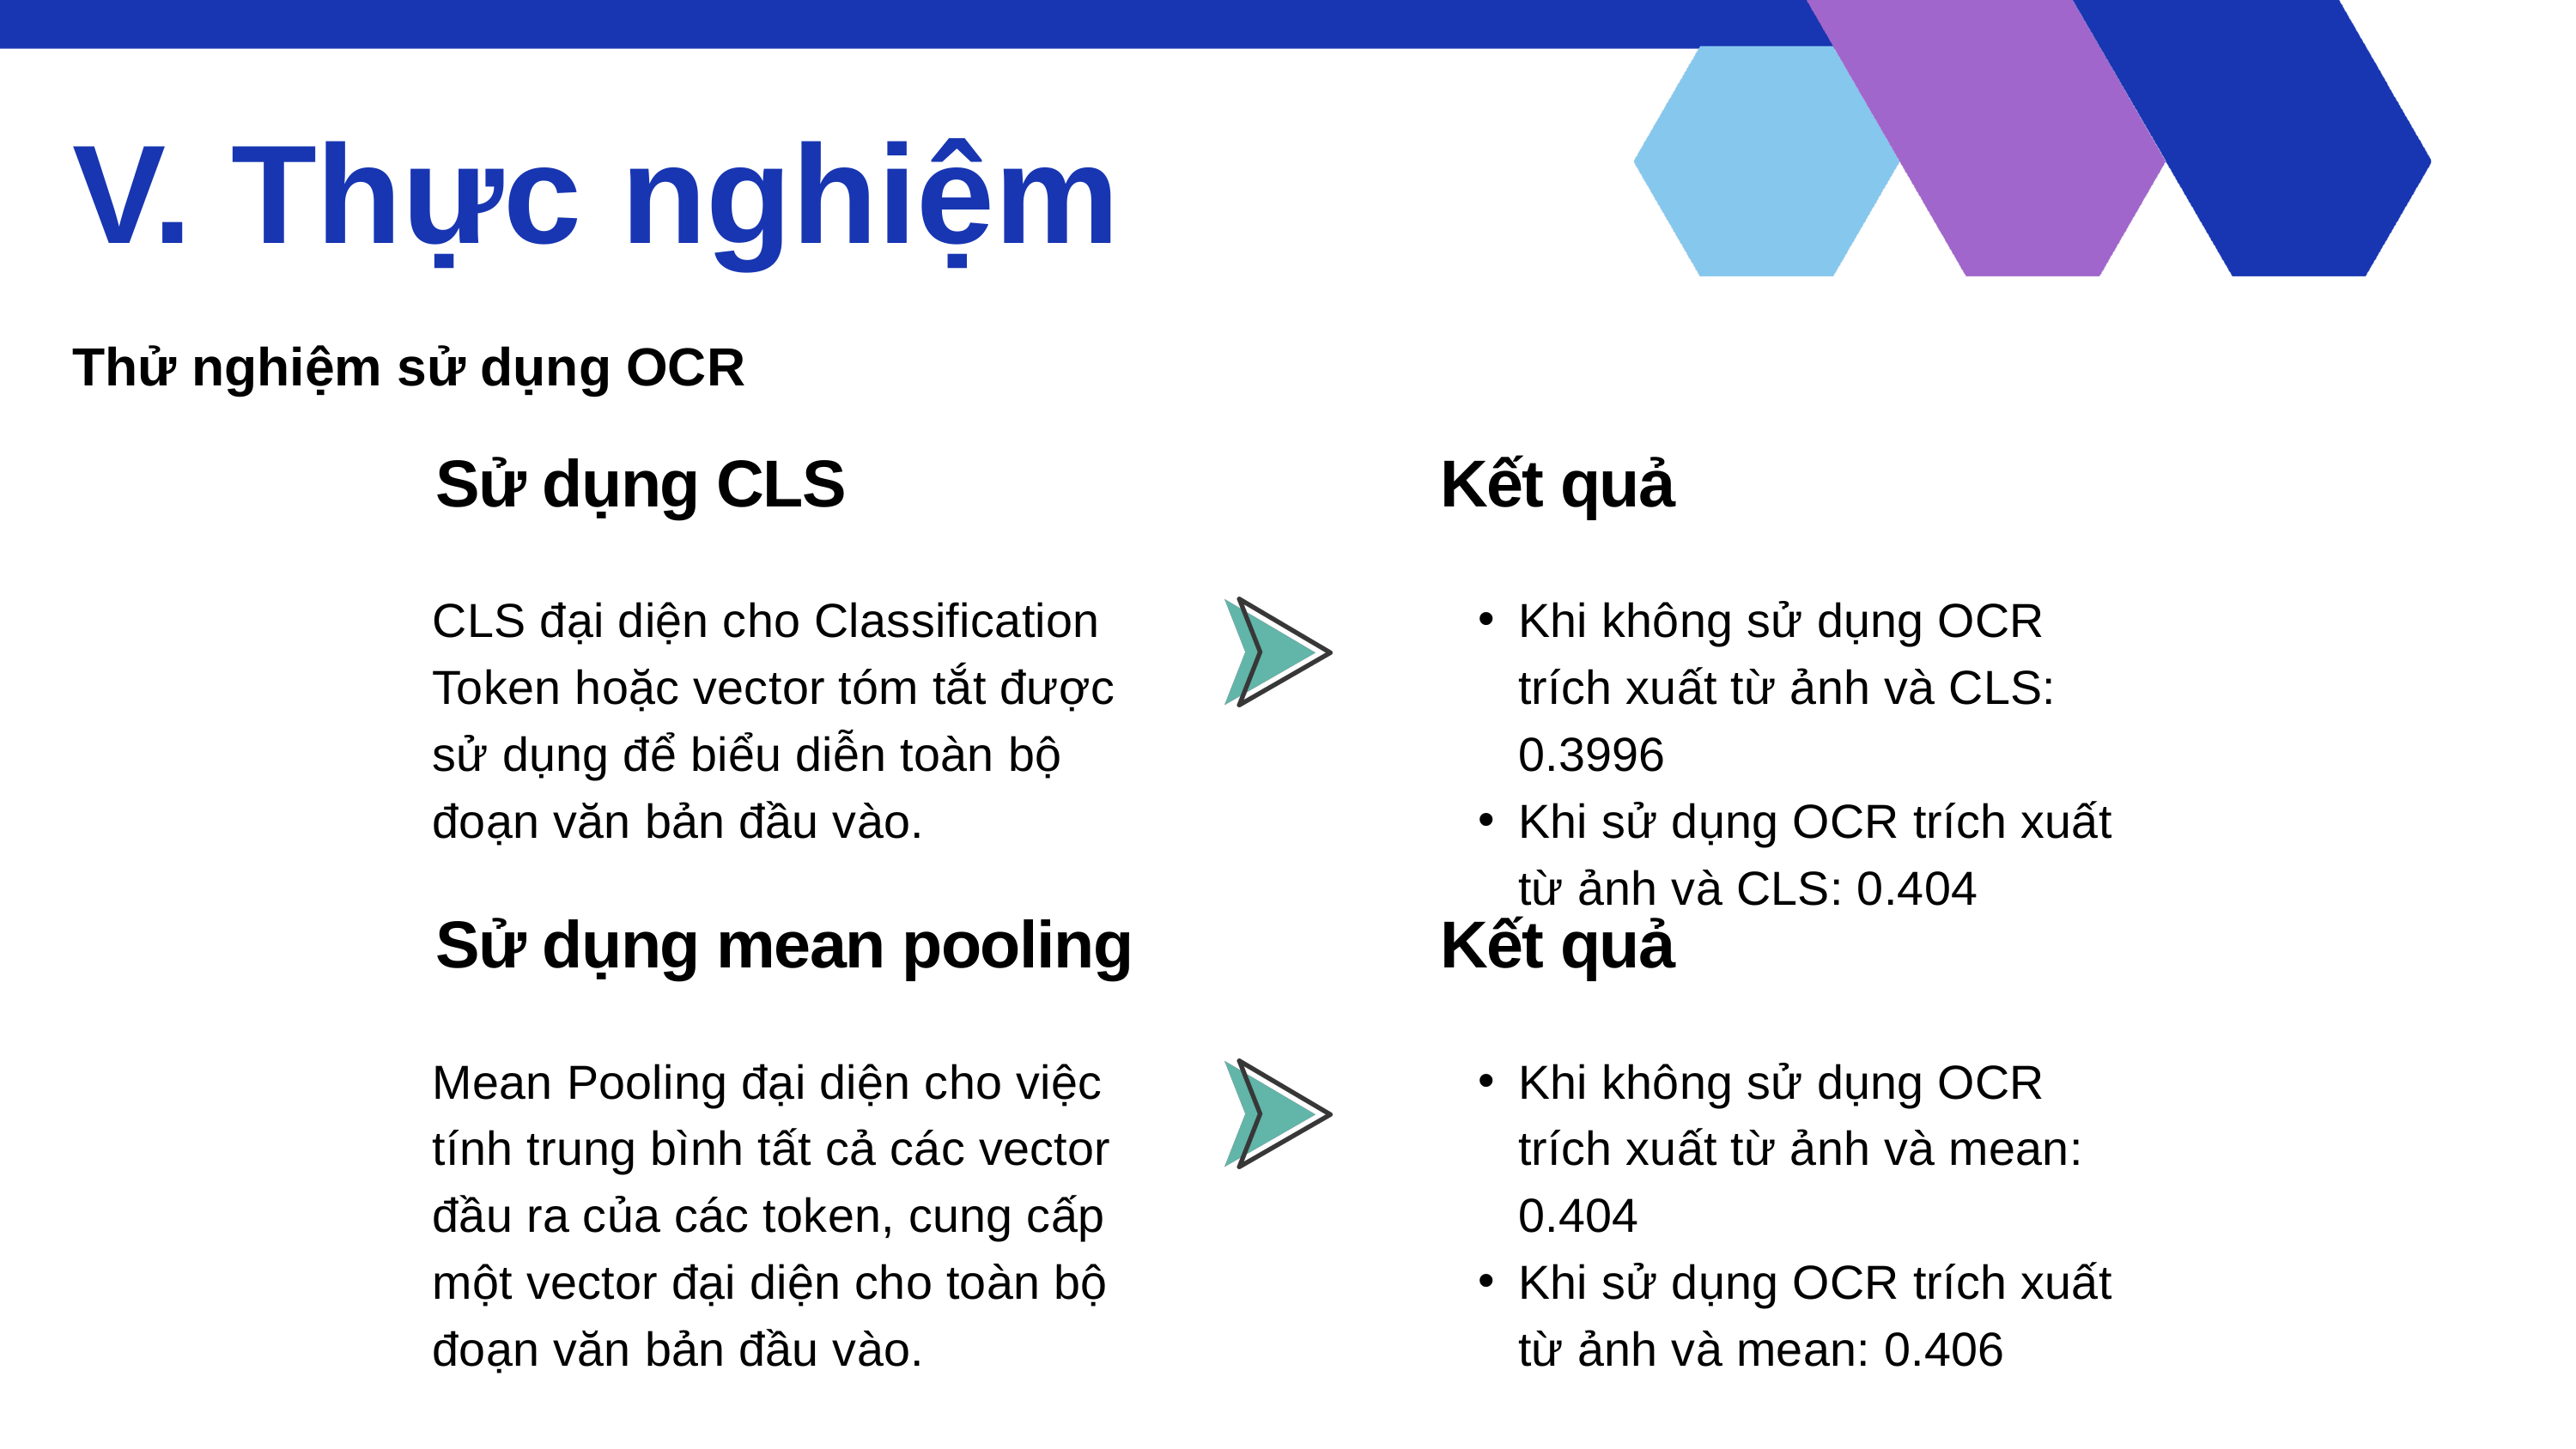

V. Thực nghiệm
Thử nghiệm sử dụng OCR
Sử dụng CLS
CLS đại diện cho Classification Token hoặc vector tóm tắt được sử dụng để biểu diễn toàn bộ đoạn văn bản đầu vào.
Kết quả
Khi không sử dụng OCR trích xuất từ ảnh và CLS: 0.3996
Khi sử dụng OCR trích xuất từ ảnh và CLS: 0.404

Sử dụng mean pooling
Mean Pooling đại diện cho việc tính trung bình tất cả các vector đầu ra của các token, cung cấp một vector đại diện cho toàn bộ đoạn văn bản đầu vào.
Kết quả
Khi không sử dụng OCR trích xuất từ ảnh và mean: 0.404
Khi sử dụng OCR trích xuất từ ảnh và mean: 0.406